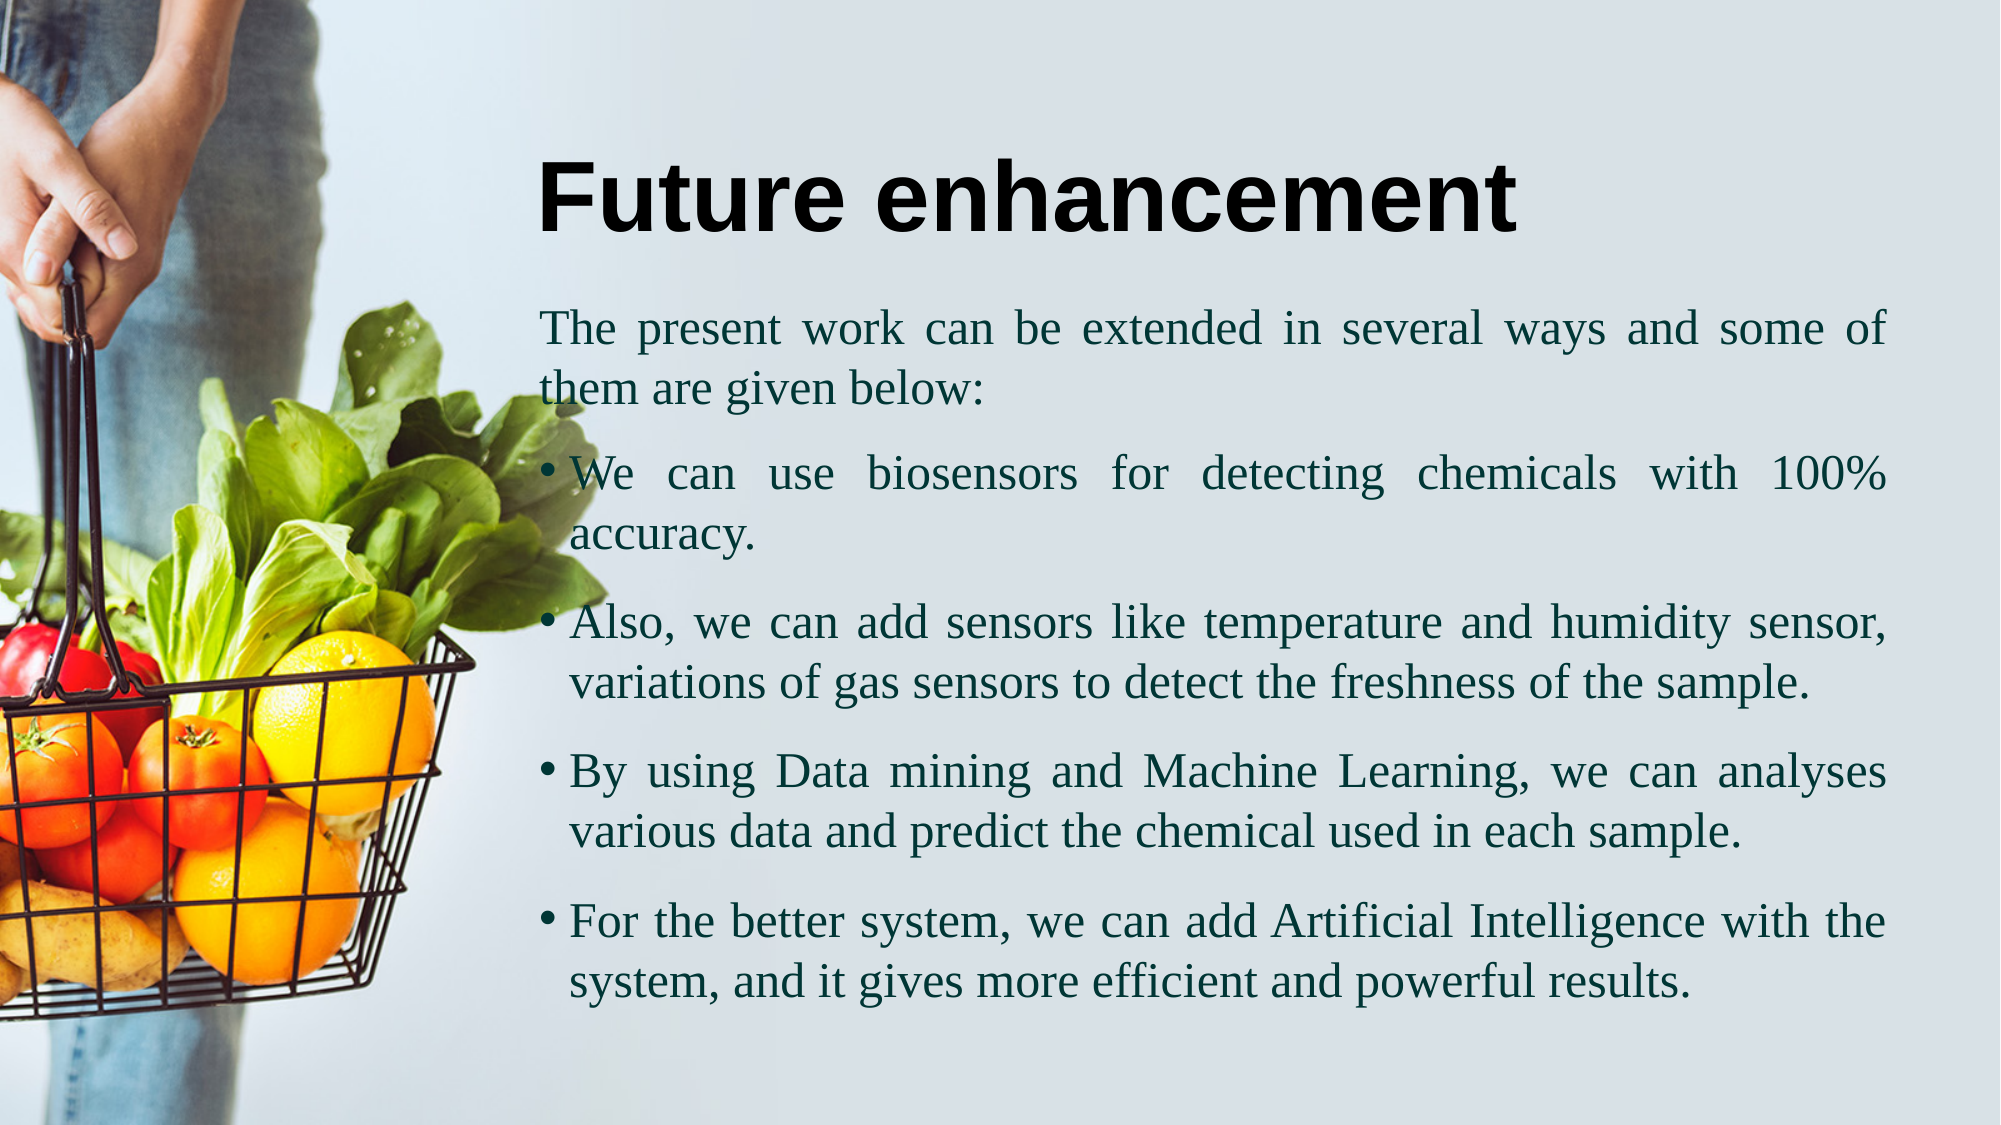

# Future enhancement
The present work can be extended in several ways and some of them are given below:
We can use biosensors for detecting chemicals with 100% accuracy.
Also, we can add sensors like temperature and humidity sensor, variations of gas sensors to detect the freshness of the sample.
By using Data mining and Machine Learning, we can analyses various data and predict the chemical used in each sample.
For the better system, we can add Artificial Intelligence with the system, and it gives more efficient and powerful results.